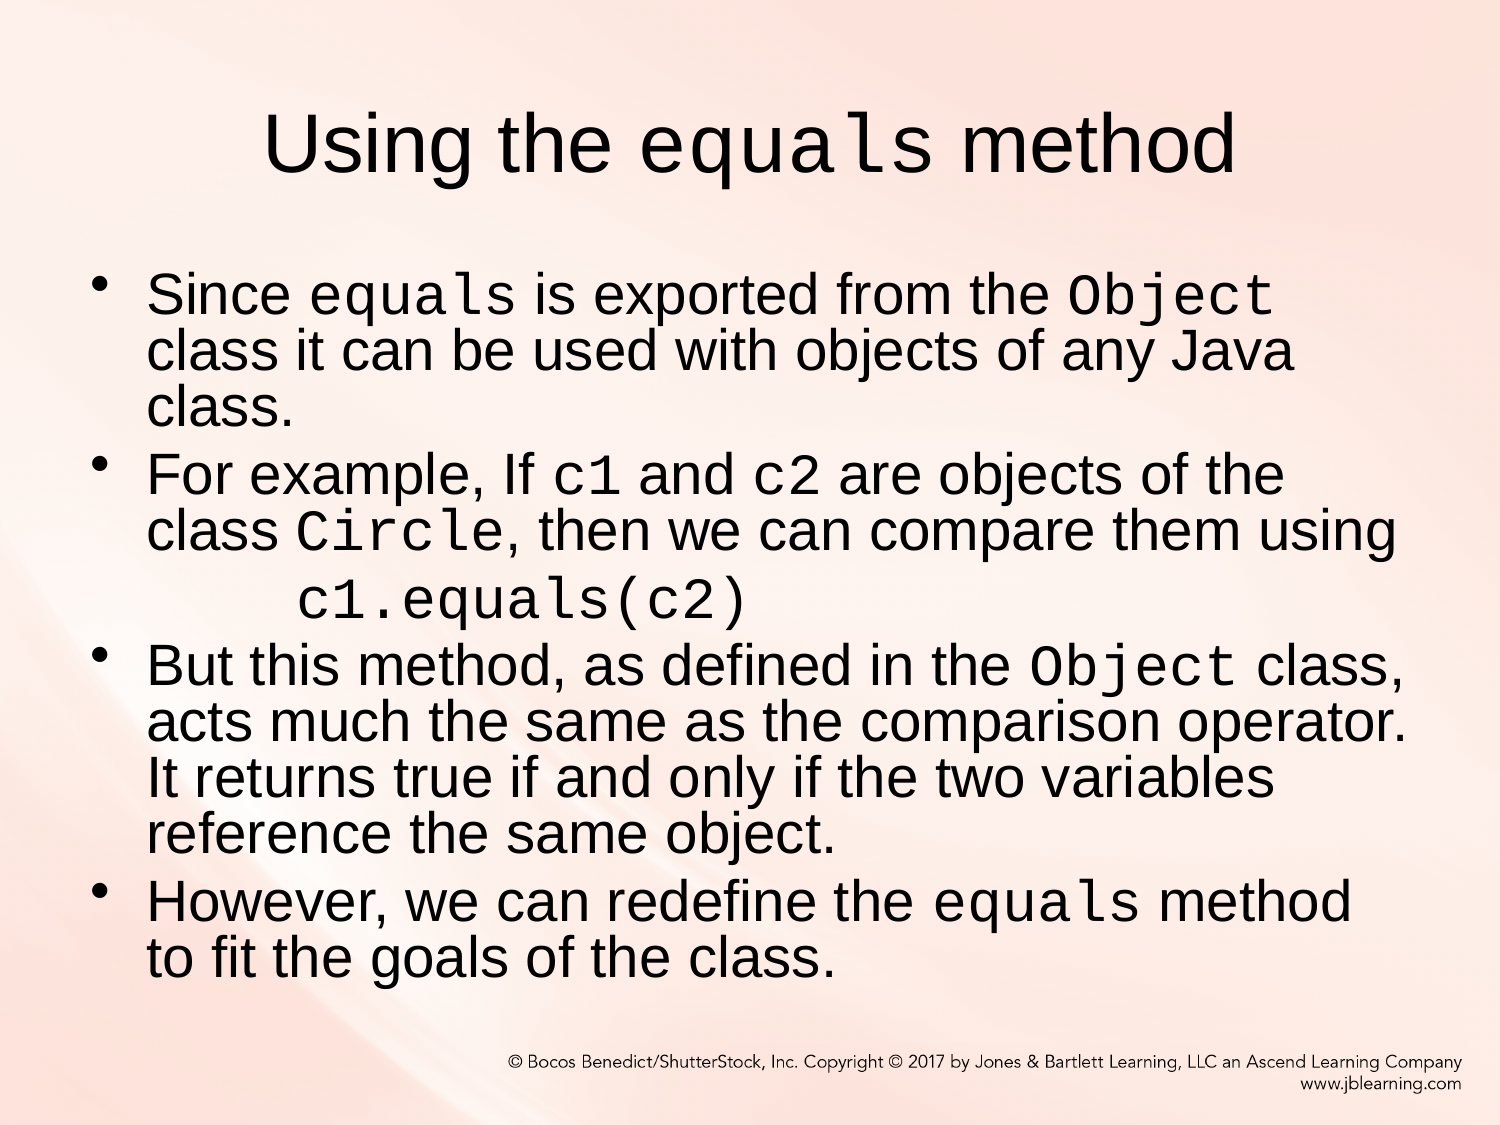

# Using the equals method
Since equals is exported from the Object class it can be used with objects of any Java class.
For example, If c1 and c2 are objects of the class Circle, then we can compare them using
 		c1.equals(c2)
But this method, as defined in the Object class, acts much the same as the comparison operator. It returns true if and only if the two variables reference the same object.
However, we can redefine the equals method to fit the goals of the class.